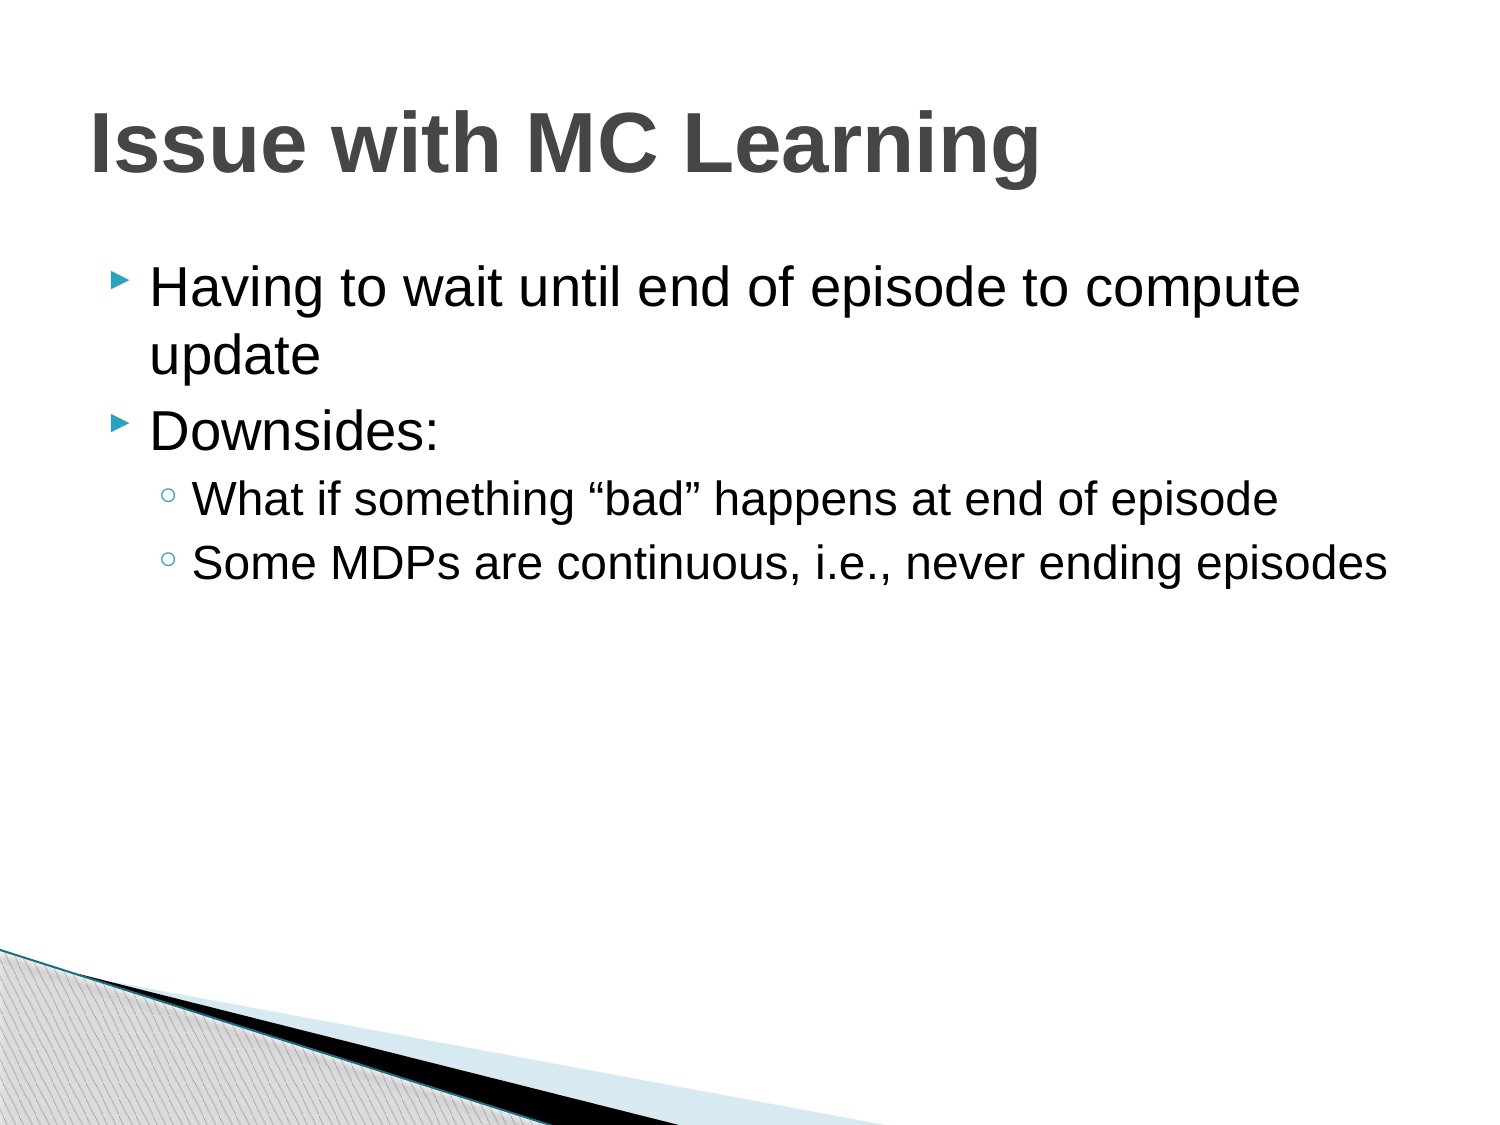

# Issue with MC Learning
Having to wait until end of episode to compute update
Downsides:
What if something “bad” happens at end of episode
Some MDPs are continuous, i.e., never ending episodes